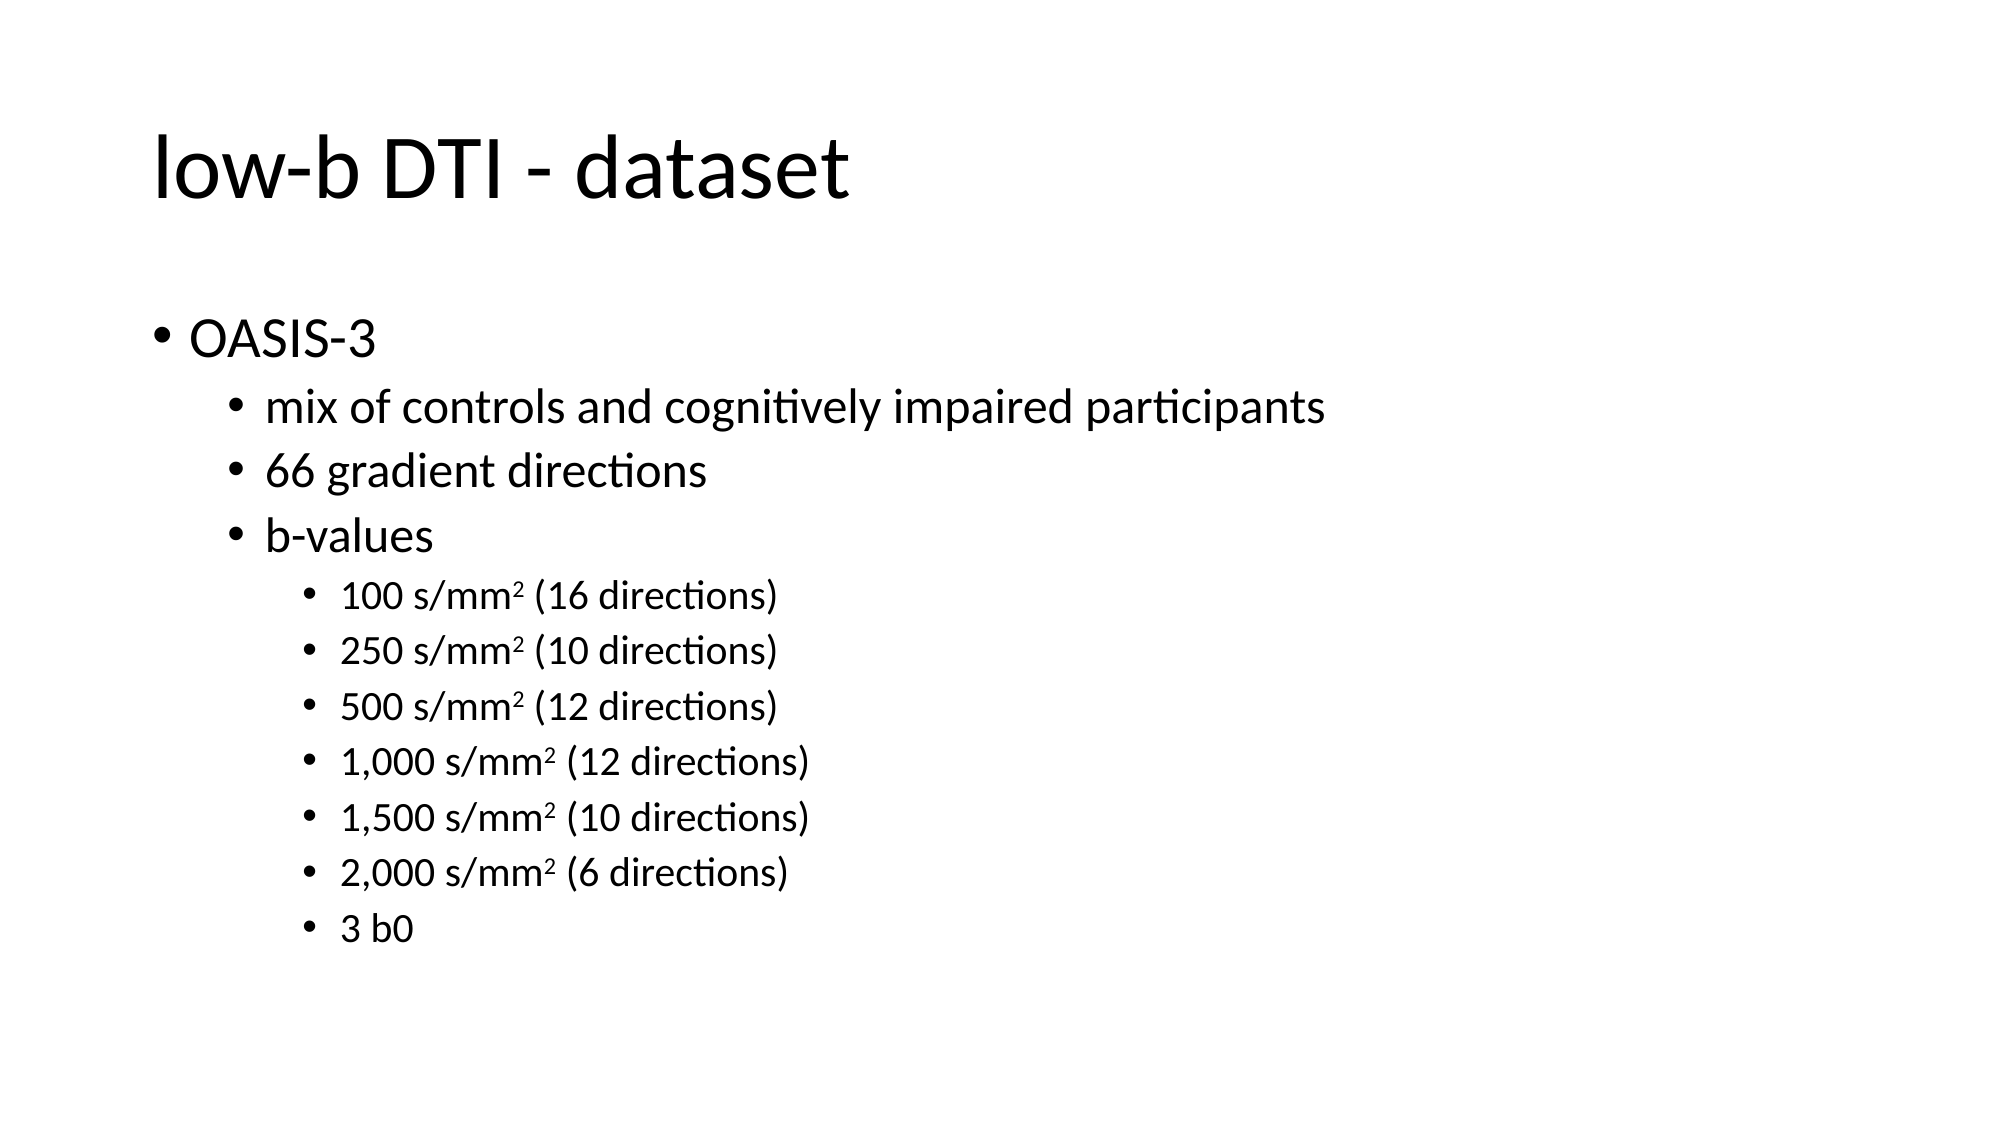

# low-b DTI - dataset
OASIS-3
mix of controls and cognitively impaired participants
66 gradient directions
b-values
100 s/mm2 (16 directions)
250 s/mm2 (10 directions)
500 s/mm2 (12 directions)
1,000 s/mm2 (12 directions)
1,500 s/mm2 (10 directions)
2,000 s/mm2 (6 directions)
3 b0